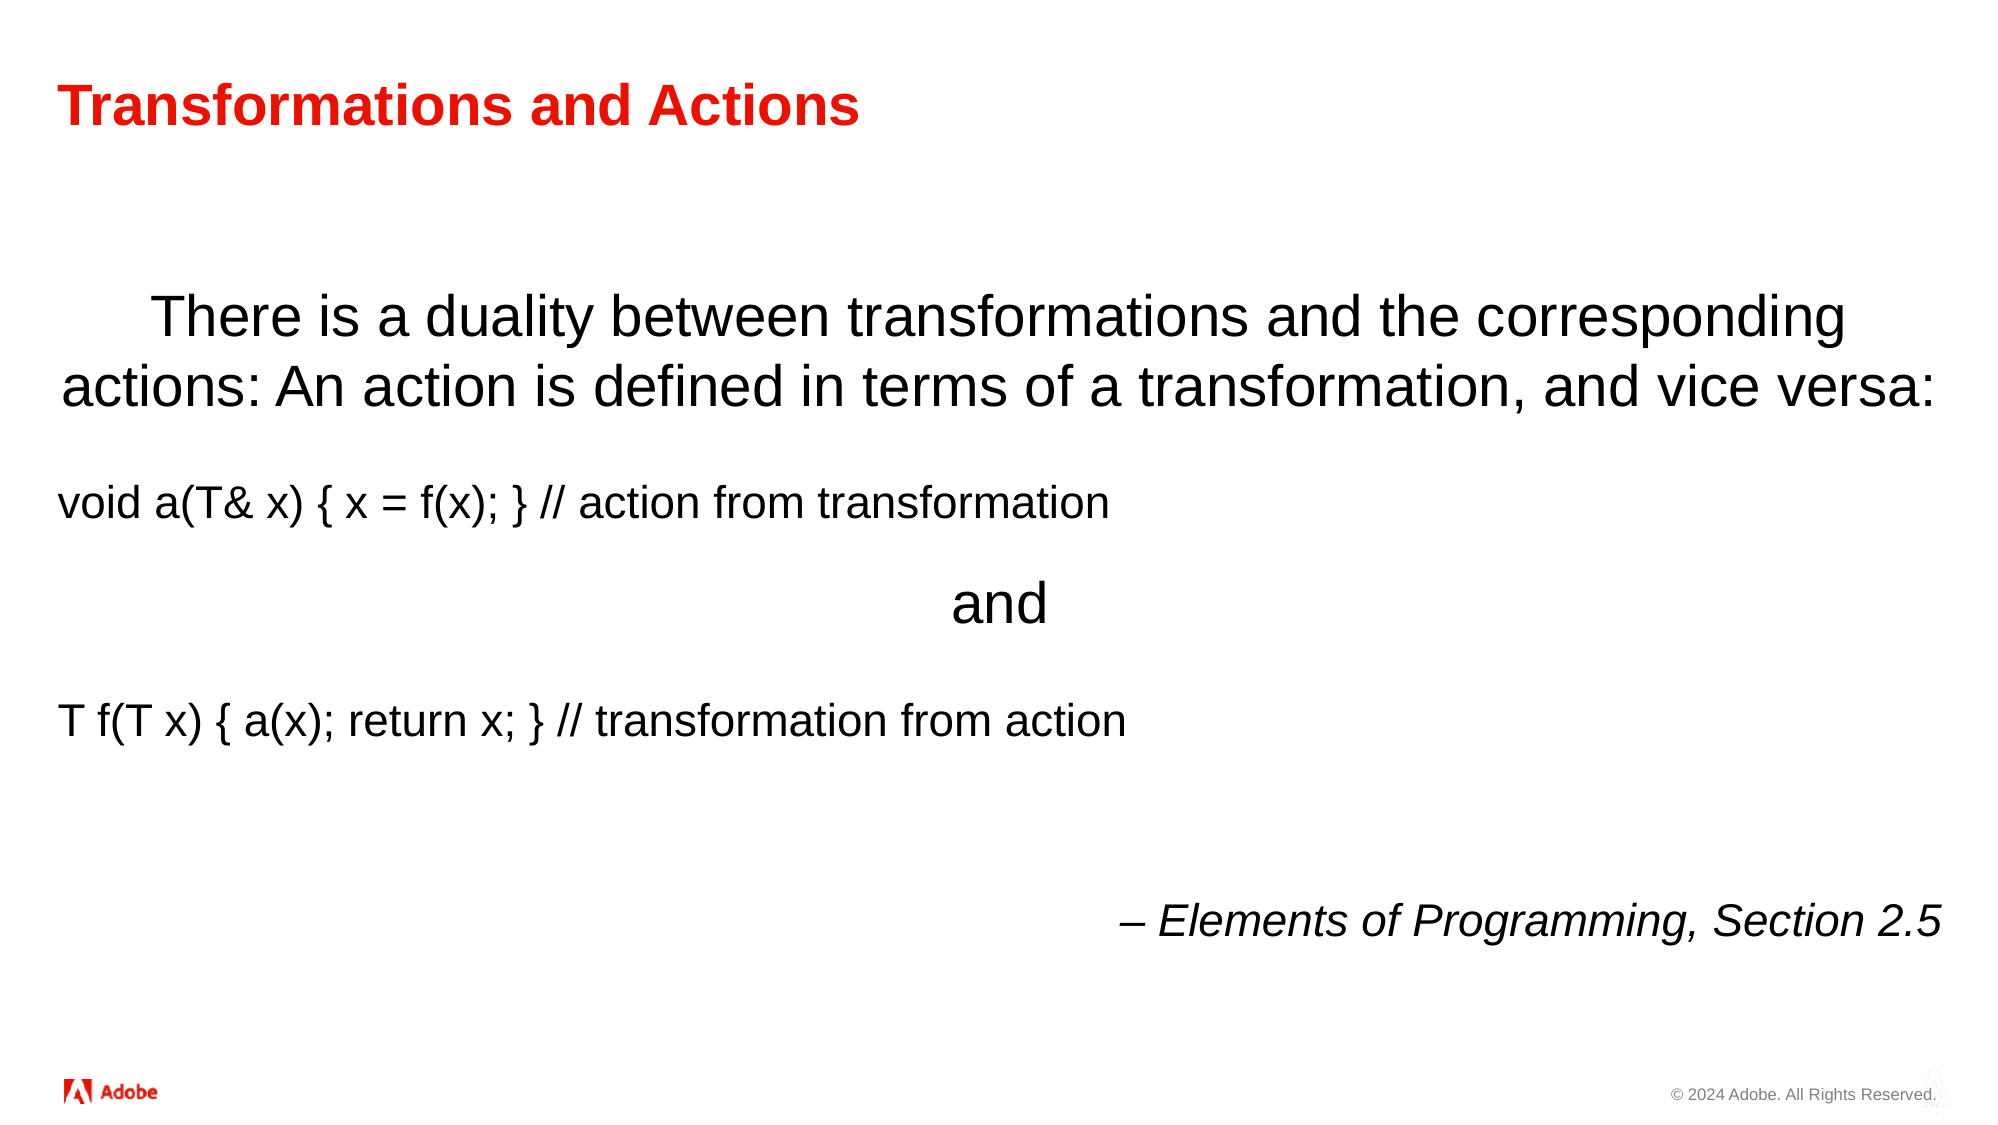

# Transformations and Actions
There is a duality between transformations and the corresponding actions: An action is defined in terms of a transformation, and vice versa:

void a(T& x) { x = f(x); } // action from transformation
and

T f(T x) { a(x); return x; } // transformation from action

– Elements of Programming, Section 2.5
25